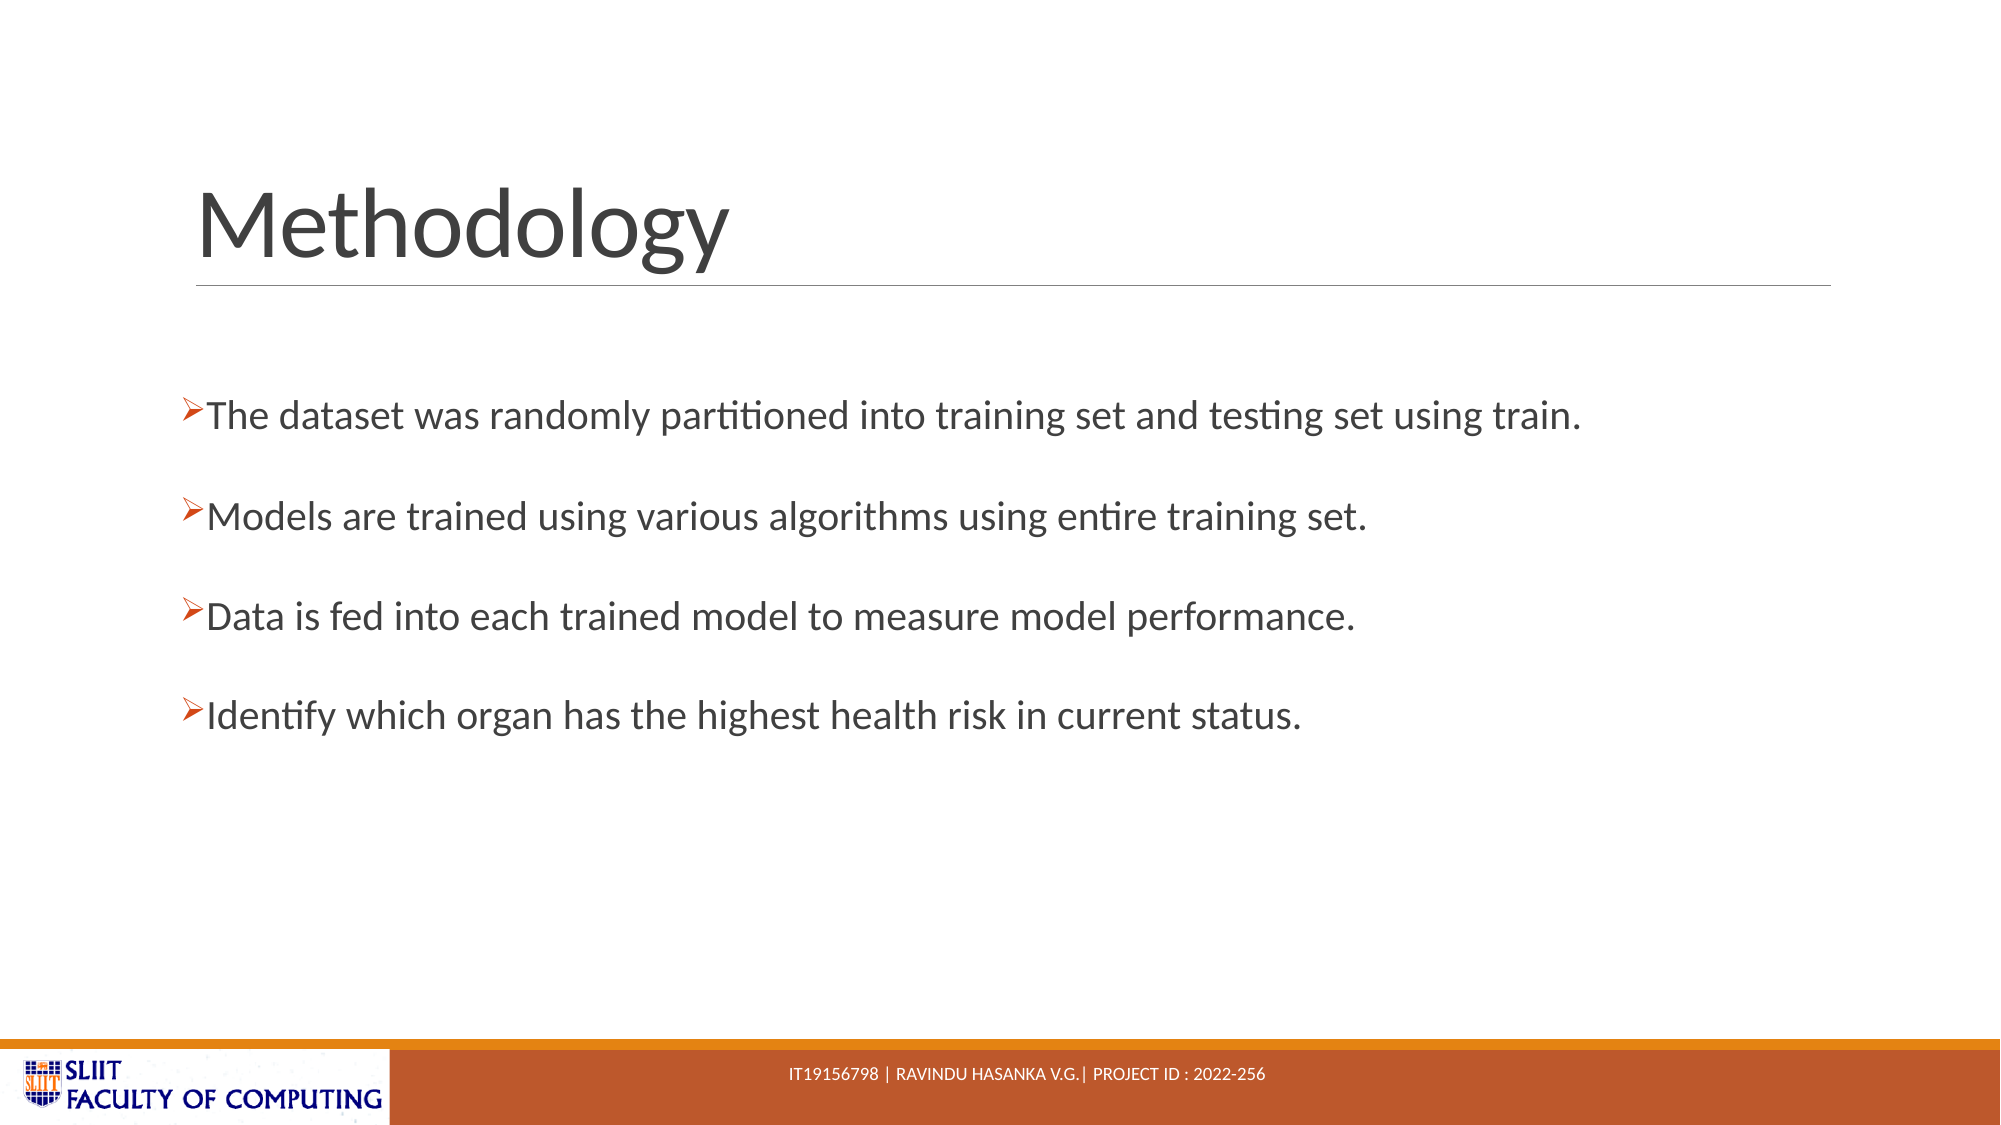

# Methodology
The dataset was randomly partitioned into training set and testing set using train.
Models are trained using various algorithms using entire training set.
Data is fed into each trained model to measure model performance.
Identify which organ has the highest health risk in current status.

IT19156798 | Ravindu Hasanka V.G.| Project ID : 2022-256